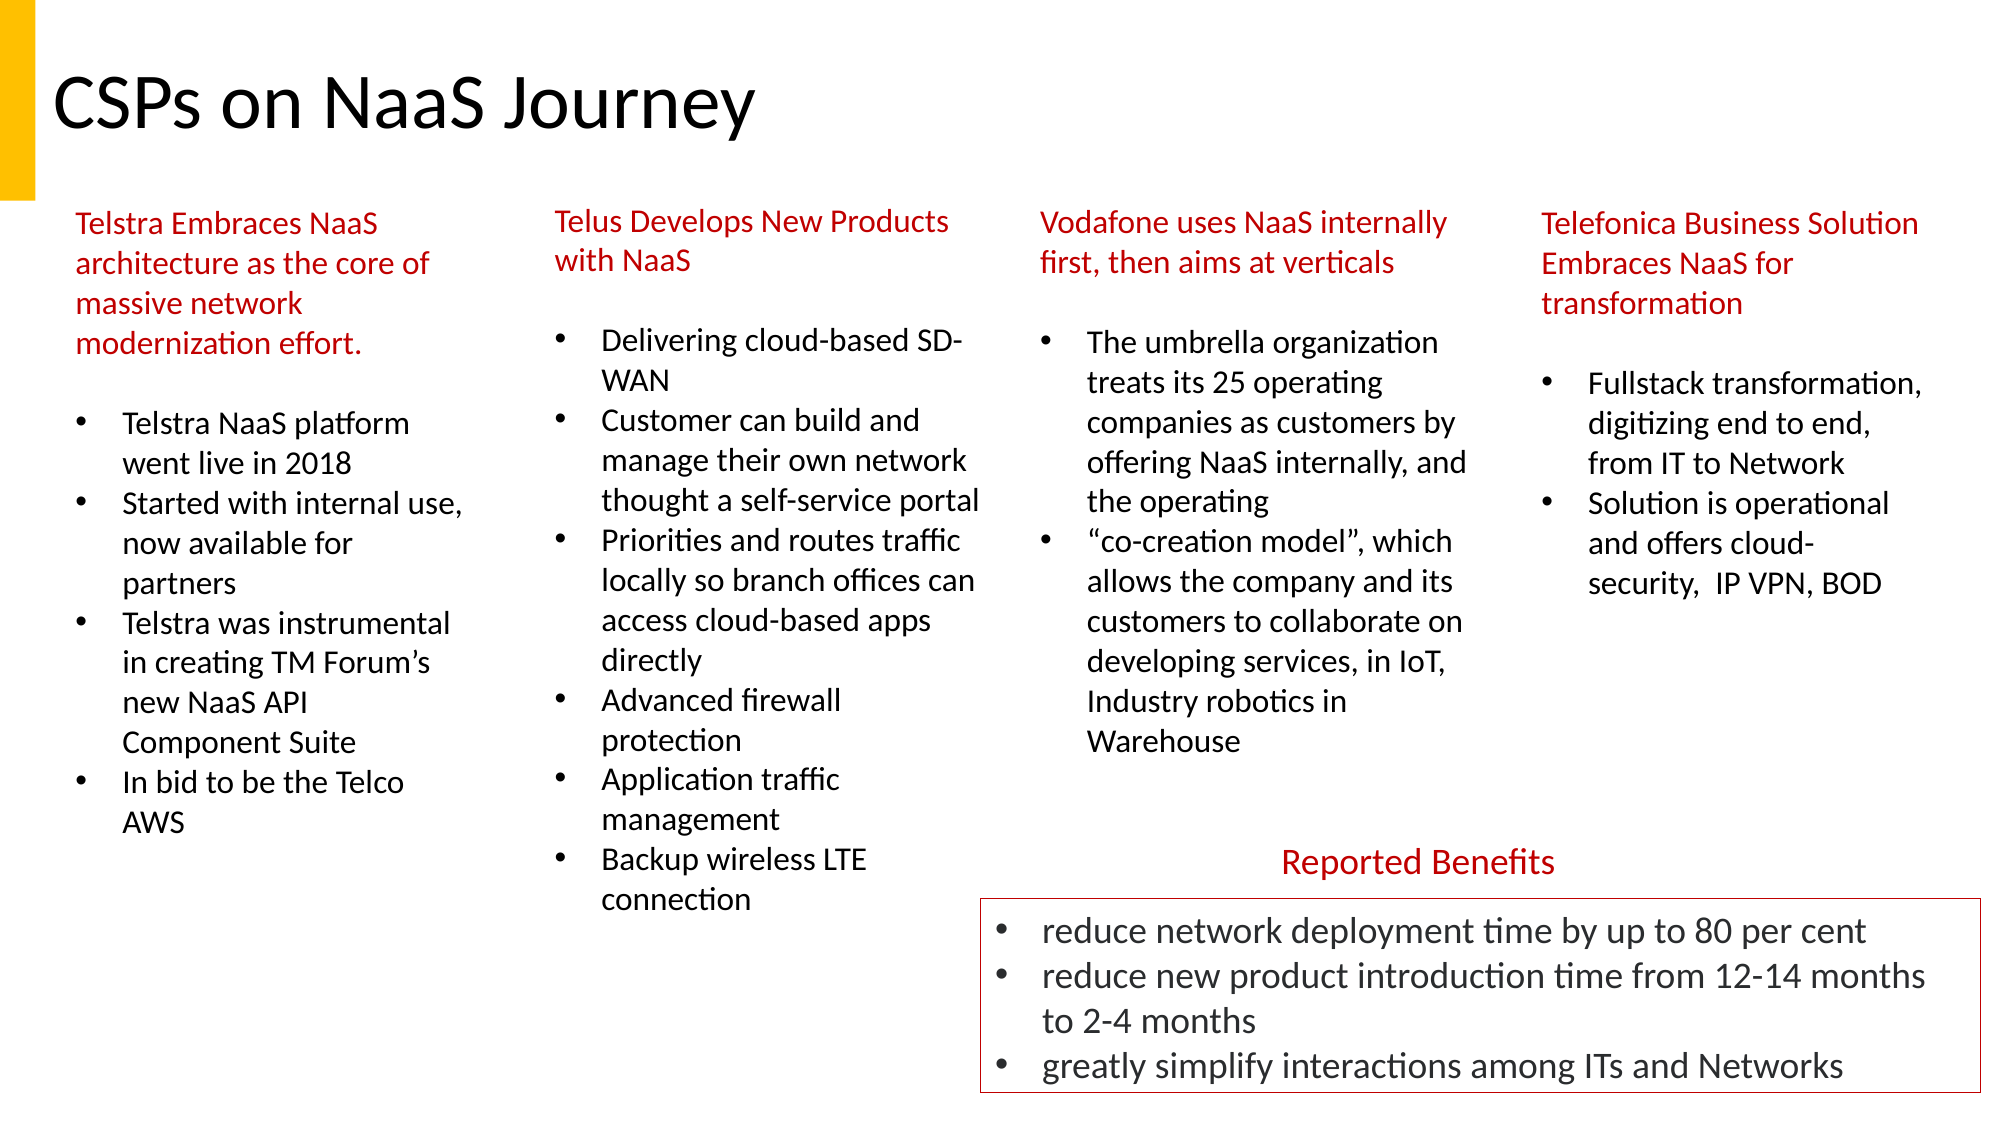

CSPs on NaaS Journey
Telus Develops New Products with NaaS

Delivering cloud-based SD-WAN
Customer can build and manage their own network thought a self-service portal
Priorities and routes traffic locally so branch offices can access cloud-based apps directly
Advanced firewall protection
Application traffic management
Backup wireless LTE connection

Vodafone uses NaaS internally first, then aims at verticals

The umbrella organization treats its 25 operating companies as customers by offering NaaS internally, and the operating
“co-creation model”, which allows the company and its customers to collaborate on developing services, in IoT, Industry robotics in Warehouse

Telstra Embraces NaaS architecture as the core of massive network modernization effort.

Telstra NaaS platform went live in 2018
Started with internal use, now available for partners
Telstra was instrumental in creating TM Forum’s new NaaS API Component Suite
In bid to be the Telco AWS
Telefonica Business Solution Embraces NaaS for transformation

Fullstack transformation, digitizing end to end, from IT to Network
Solution is operational and offers cloud-security,  IP VPN, BOD

Reported Benefits
reduce network deployment time by up to 80 per cent
reduce new product introduction time from 12-14 months to 2-4 months
greatly simplify interactions among ITs and Networks